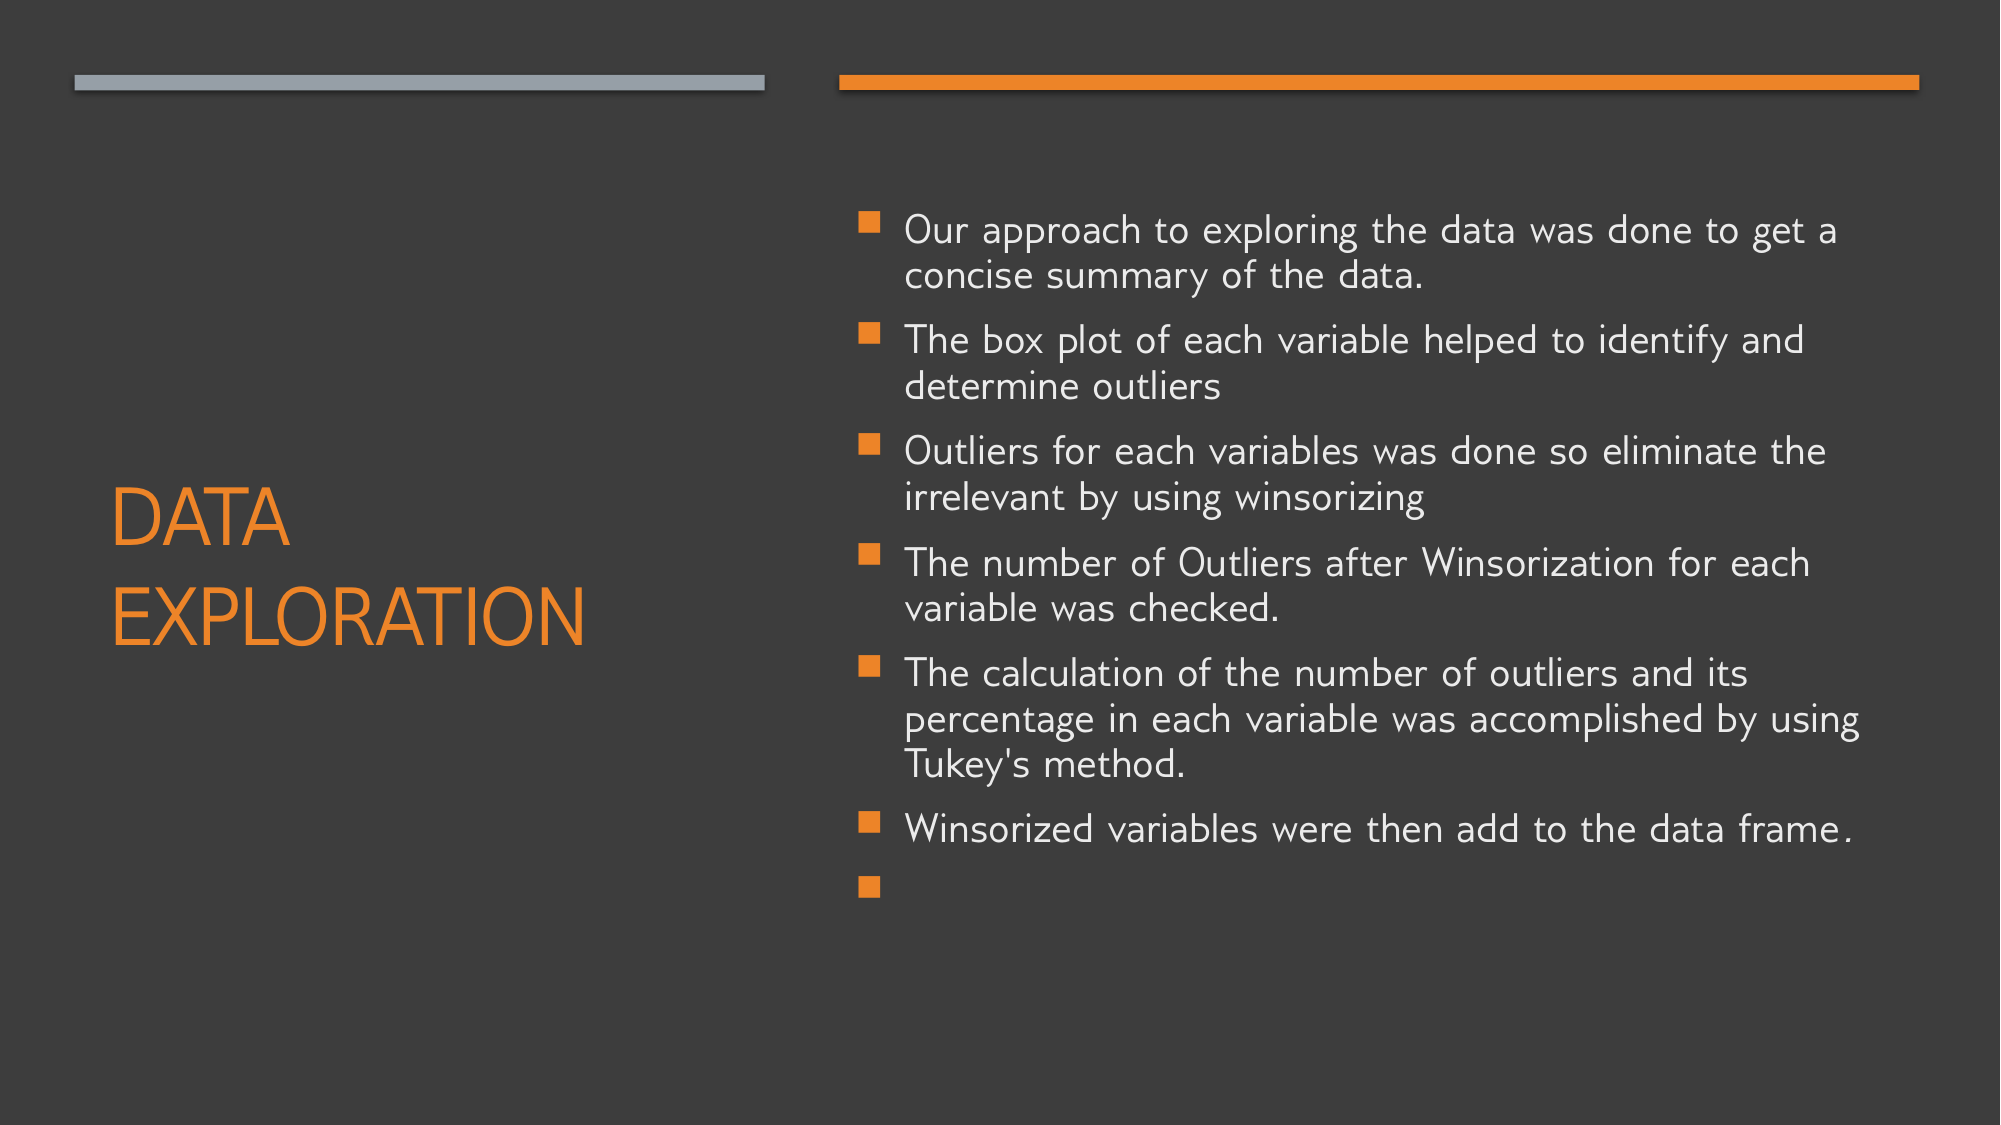

Our approach to exploring the data was done to get a concise summary of the data.
The box plot of each variable helped to identify and determine outliers
Outliers for each variables was done so eliminate the irrelevant by using winsorizing
The number of Outliers after Winsorization for each variable was checked.
The calculation of the number of outliers and its percentage in each variable was accomplished by using Tukey's method.
Winsorized variables were then add to the data frame.

# DATA EXPLORATION